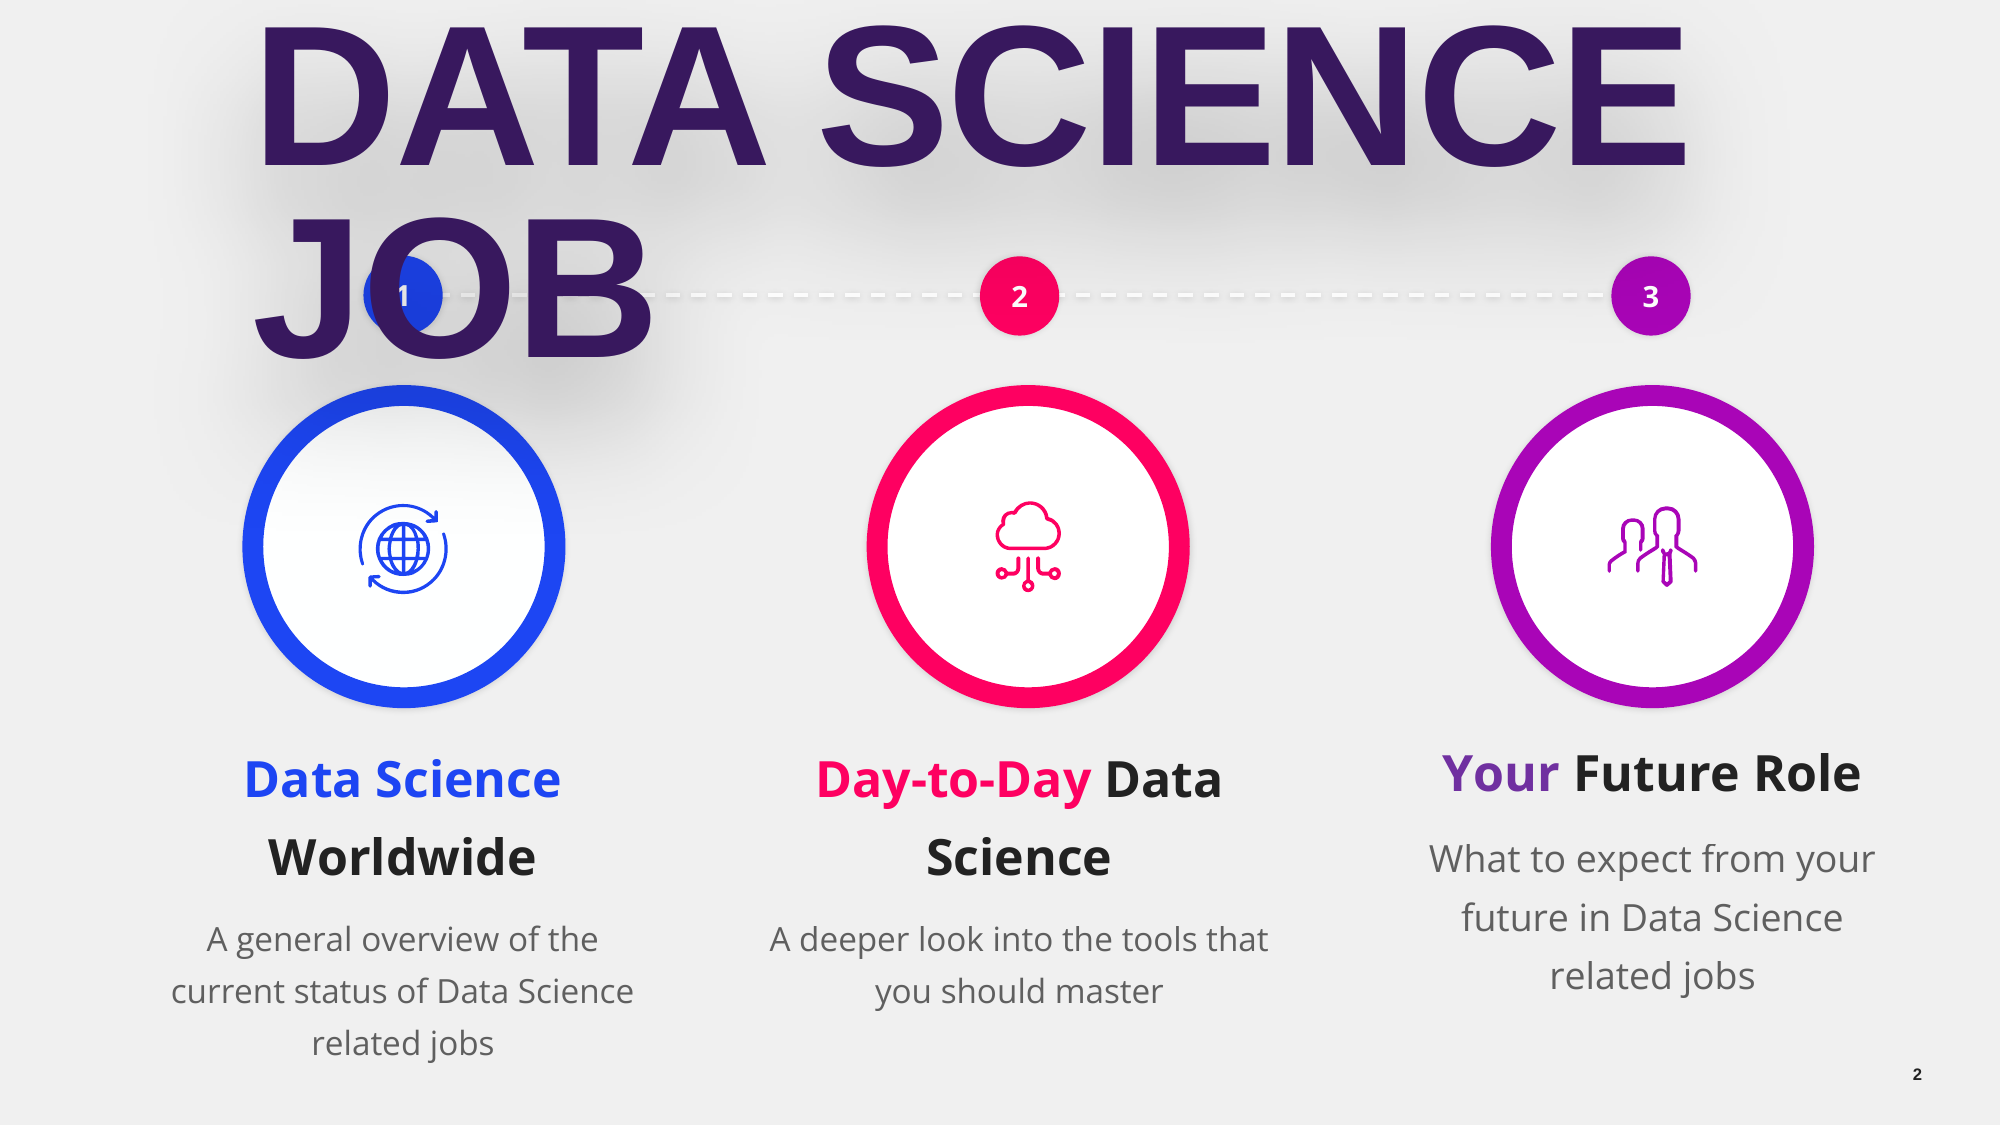

# DATA SCIENCE JOB
1
2
3

Your Future Role
What to expect from your future in Data Science related jobs
Data Science Worldwide
A general overview of the current status of Data Science related jobs
Day-to-Day Data Science
A deeper look into the tools that you should master